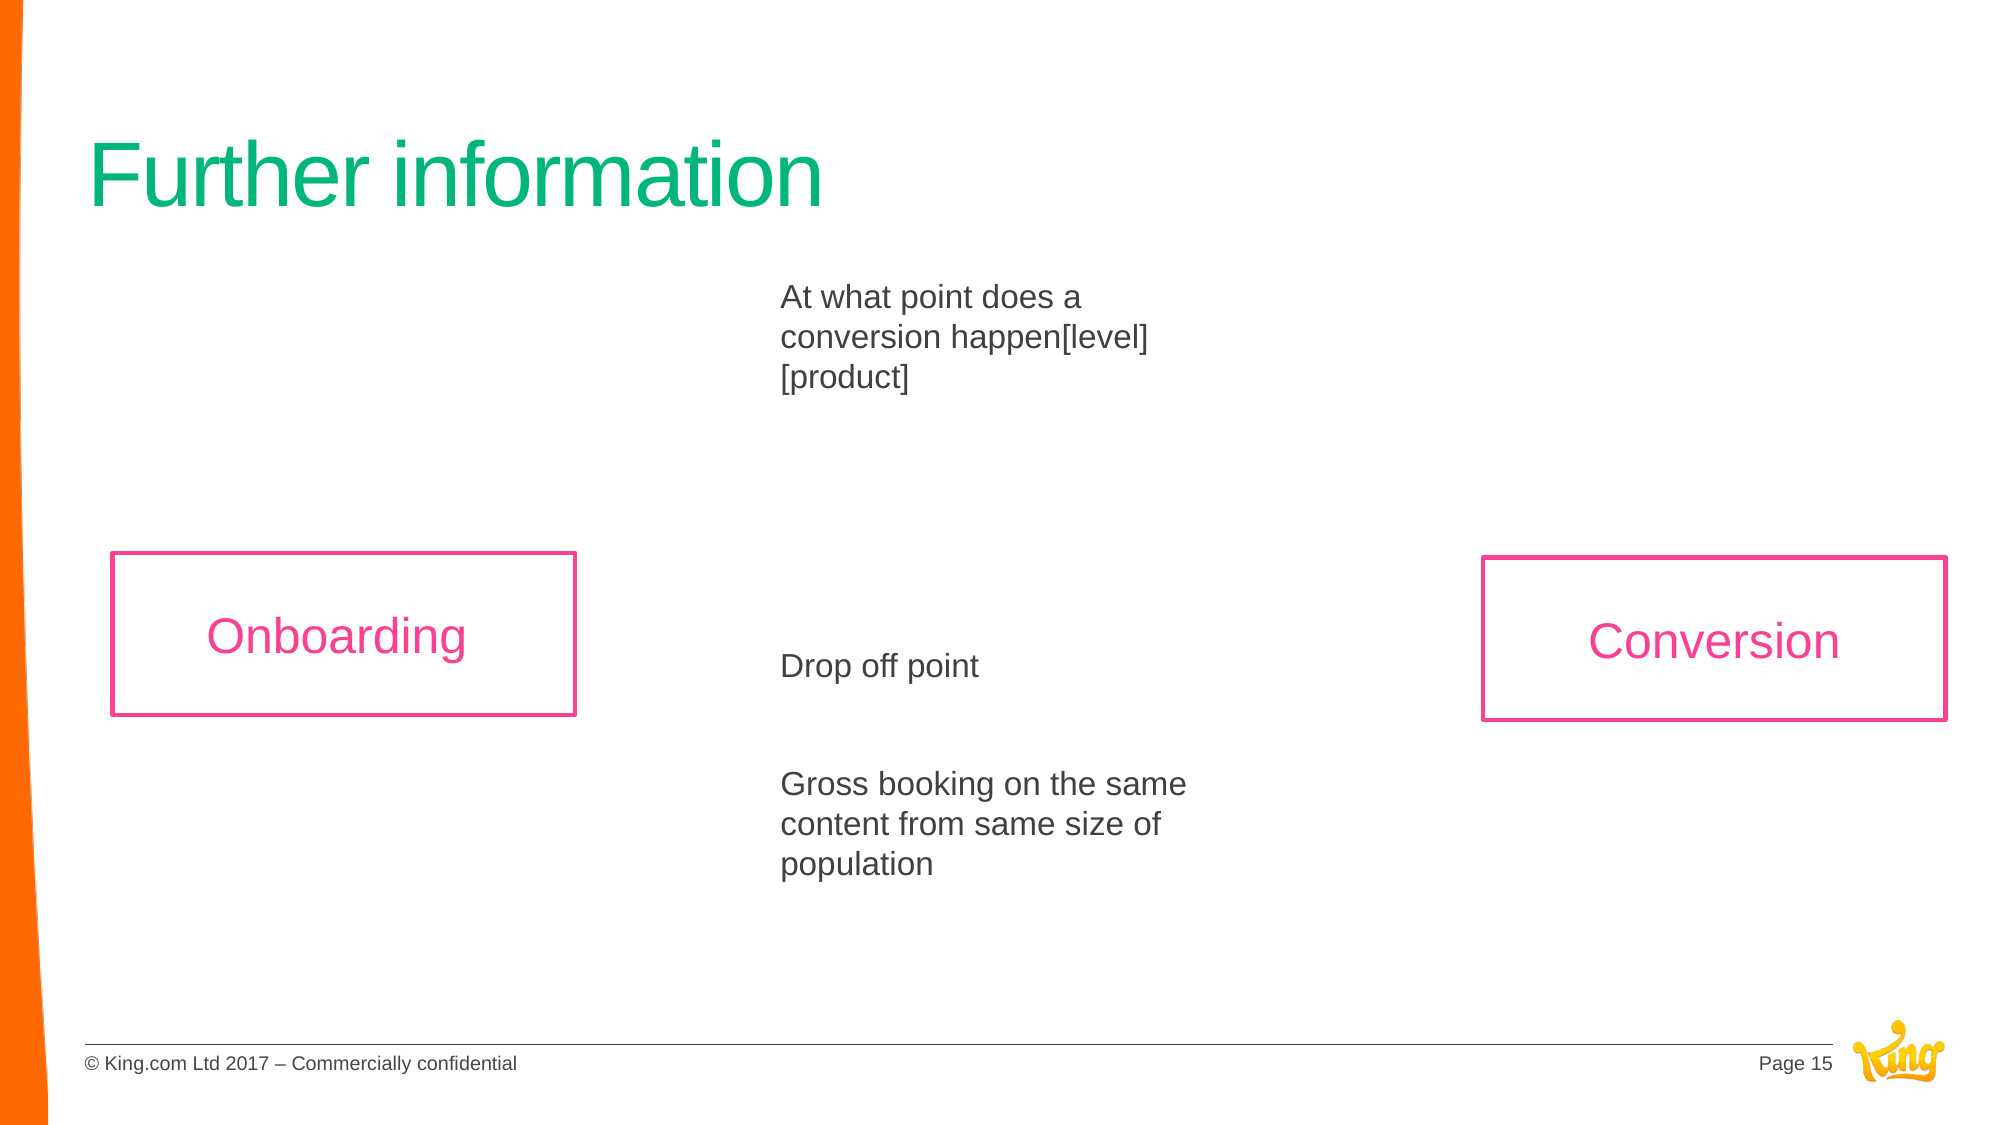

# Further information

At what point does a conversion happen[level][product]
Onboarding
Conversion
Drop off point
Gross booking on the same content from same size of population
Page 15